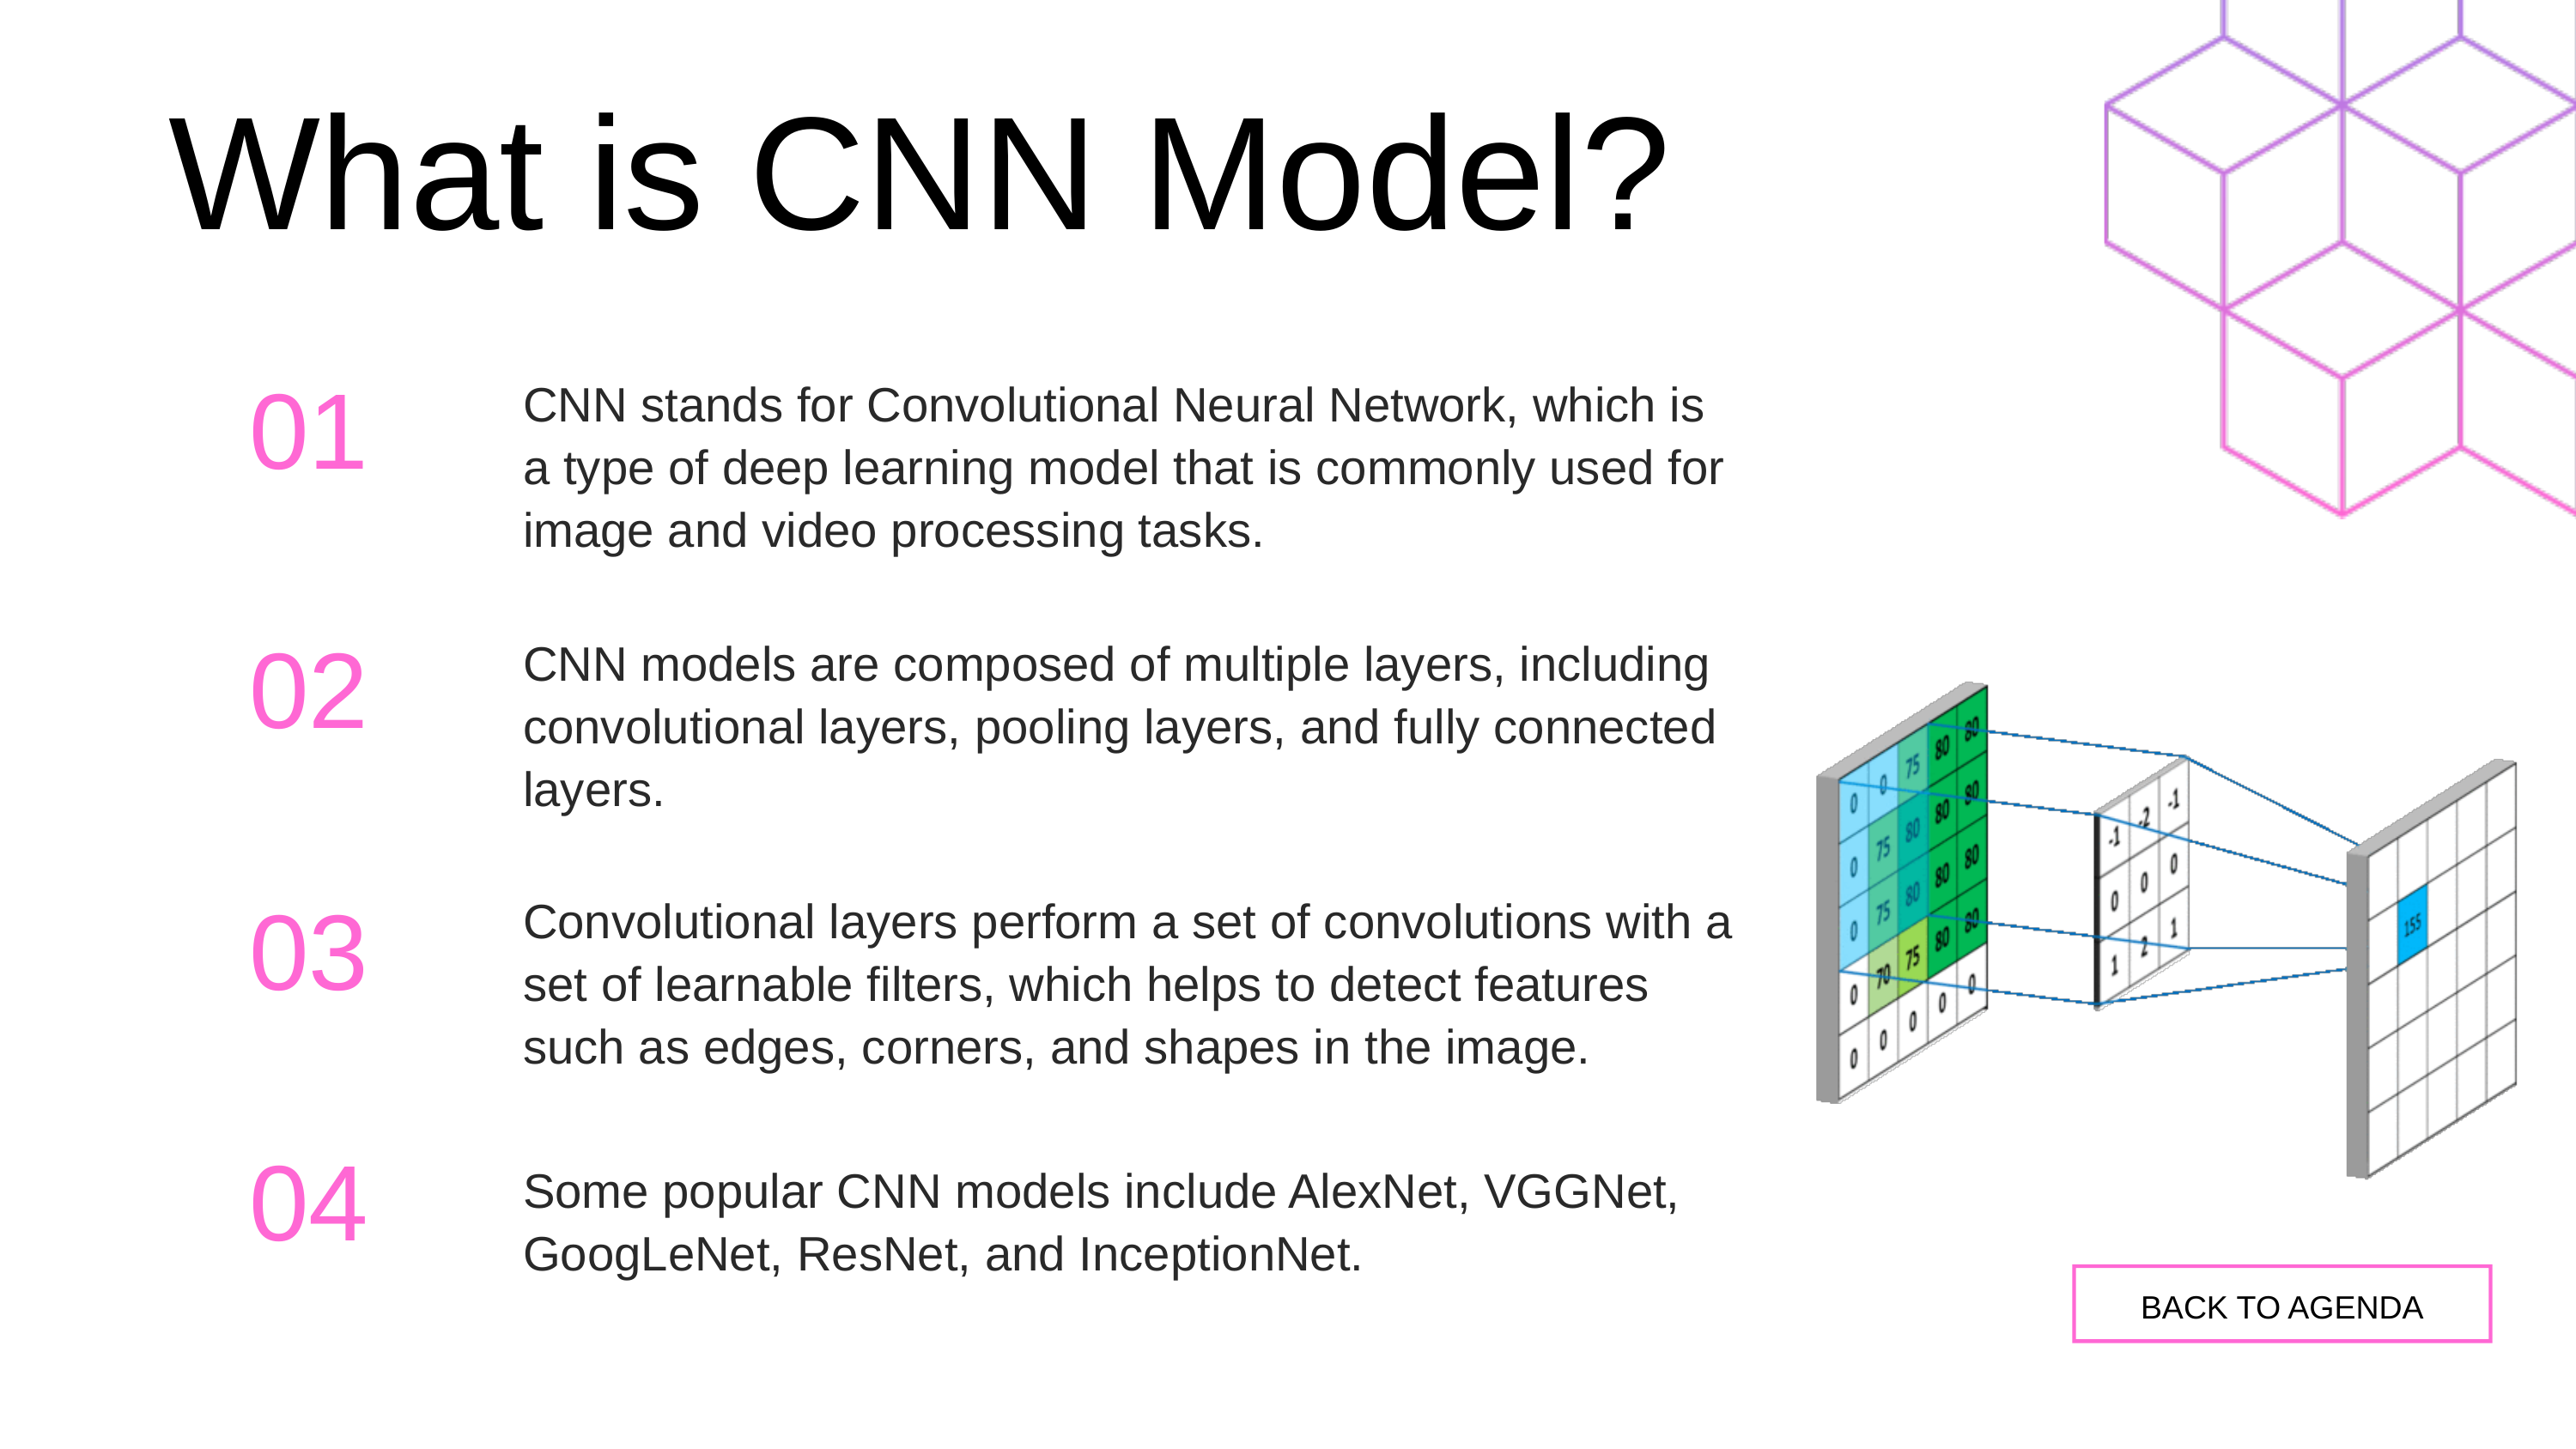

What is CNN Model?​
CNN stands for Convolutional Neural Network, which is a type of deep learning model that is commonly used for image and video processing tasks.
01

CNN models are composed of multiple layers, including convolutional layers, pooling layers, and fully connected layers.
02
Convolutional layers perform a set of convolutions with a set of learnable filters, which helps to detect features such as edges, corners, and shapes in the image.
03
04
Some popular CNN models include AlexNet, VGGNet, GoogLeNet, ResNet, and InceptionNet.

BACK TO AGENDA